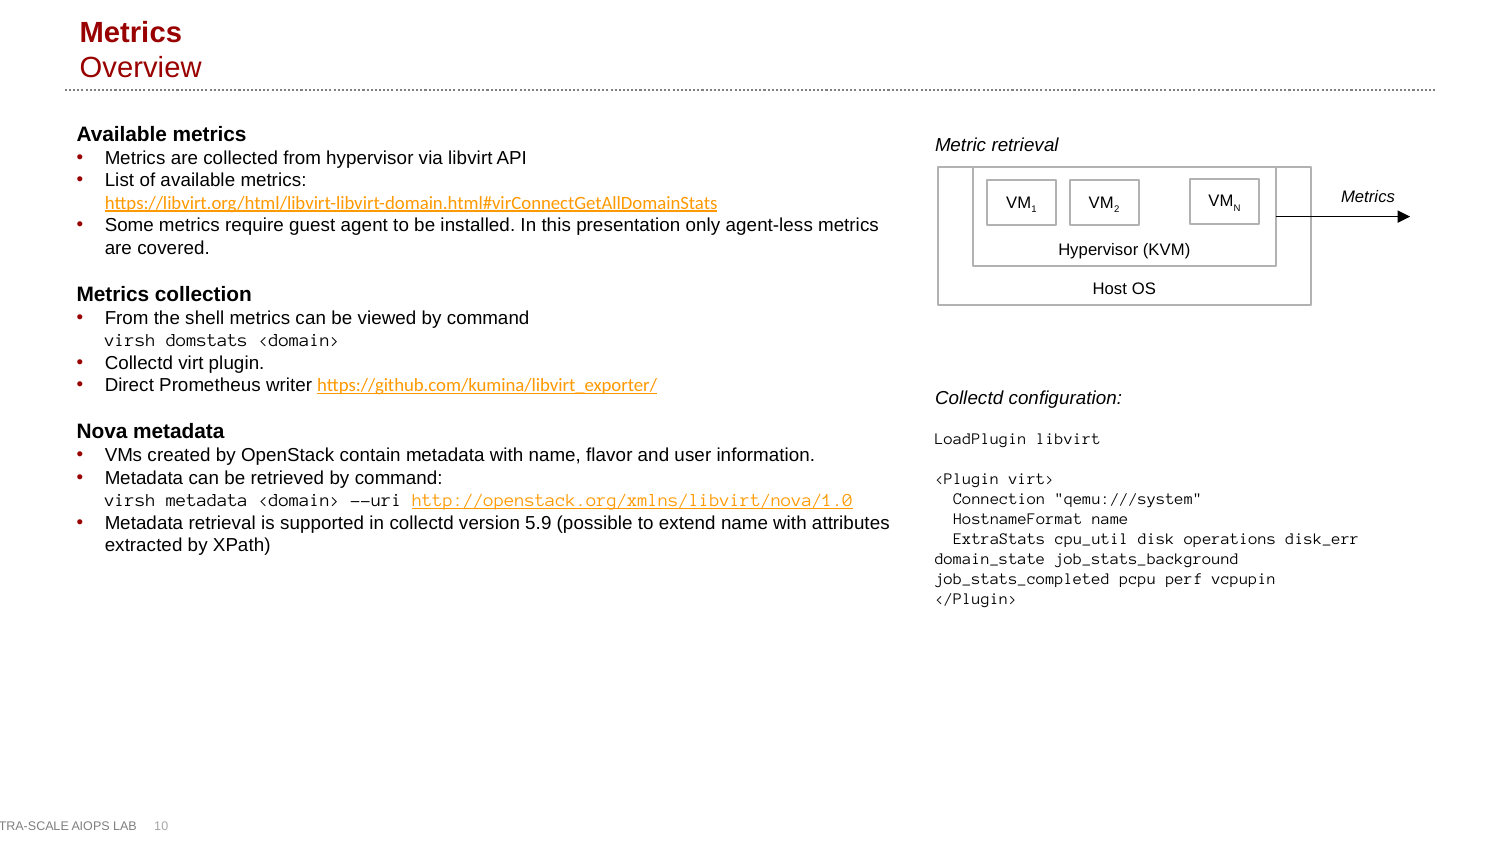

# Metrics Overview
Available metrics
Metrics are collected from hypervisor via libvirt API
List of available metrics:
https://libvirt.org/html/libvirt-libvirt-domain.html#virConnectGetAllDomainStats
Some metrics require guest agent to be installed. In this presentation only agent-less metrics are covered.

Metrics collection
From the shell metrics can be viewed by command
virsh domstats <domain>
Collectd virt plugin.
Direct Prometheus writer https://github.com/kumina/libvirt_exporter/

Nova metadata
VMs created by OpenStack contain metadata with name, flavor and user information.
Metadata can be retrieved by command:
virsh metadata <domain> --uri http://openstack.org/xmlns/libvirt/nova/1.0
Metadata retrieval is supported in collectd version 5.9 (possible to extend name with attributes extracted by XPath)

Metric retrieval
Hypervisor (KVM)
Host OS
VMN
Metrics
VM1
VM2
Collectd configuration:

LoadPlugin libvirt

<Plugin virt>
  Connection "qemu:///system"
  HostnameFormat name
  ExtraStats cpu_util disk operations disk_err domain_state job_stats_background job_stats_completed pcpu perf vcpupin
</Plugin>